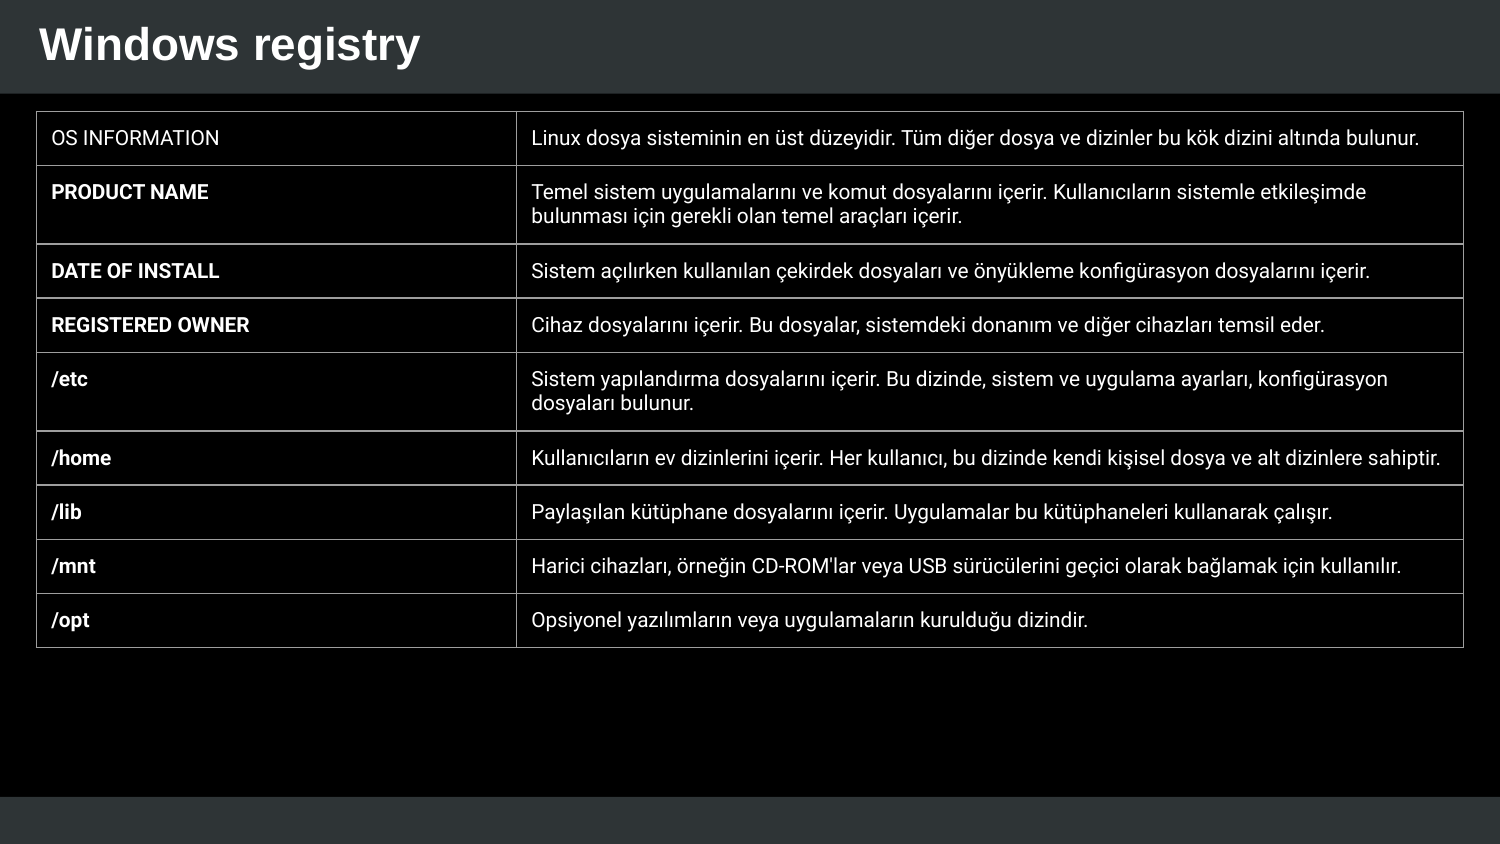

# Windows registry
| OS INFORMATION | Linux dosya sisteminin en üst düzeyidir. Tüm diğer dosya ve dizinler bu kök dizini altında bulunur. |
| --- | --- |
| PRODUCT NAME | Temel sistem uygulamalarını ve komut dosyalarını içerir. Kullanıcıların sistemle etkileşimde bulunması için gerekli olan temel araçları içerir. |
| DATE OF INSTALL | Sistem açılırken kullanılan çekirdek dosyaları ve önyükleme konfigürasyon dosyalarını içerir. |
| REGISTERED OWNER | Cihaz dosyalarını içerir. Bu dosyalar, sistemdeki donanım ve diğer cihazları temsil eder. |
| /etc | Sistem yapılandırma dosyalarını içerir. Bu dizinde, sistem ve uygulama ayarları, konfigürasyon dosyaları bulunur. |
| /home | Kullanıcıların ev dizinlerini içerir. Her kullanıcı, bu dizinde kendi kişisel dosya ve alt dizinlere sahiptir. |
| /lib | Paylaşılan kütüphane dosyalarını içerir. Uygulamalar bu kütüphaneleri kullanarak çalışır. |
| /mnt | Harici cihazları, örneğin CD-ROM'lar veya USB sürücülerini geçici olarak bağlamak için kullanılır. |
| /opt | Opsiyonel yazılımların veya uygulamaların kurulduğu dizindir. |